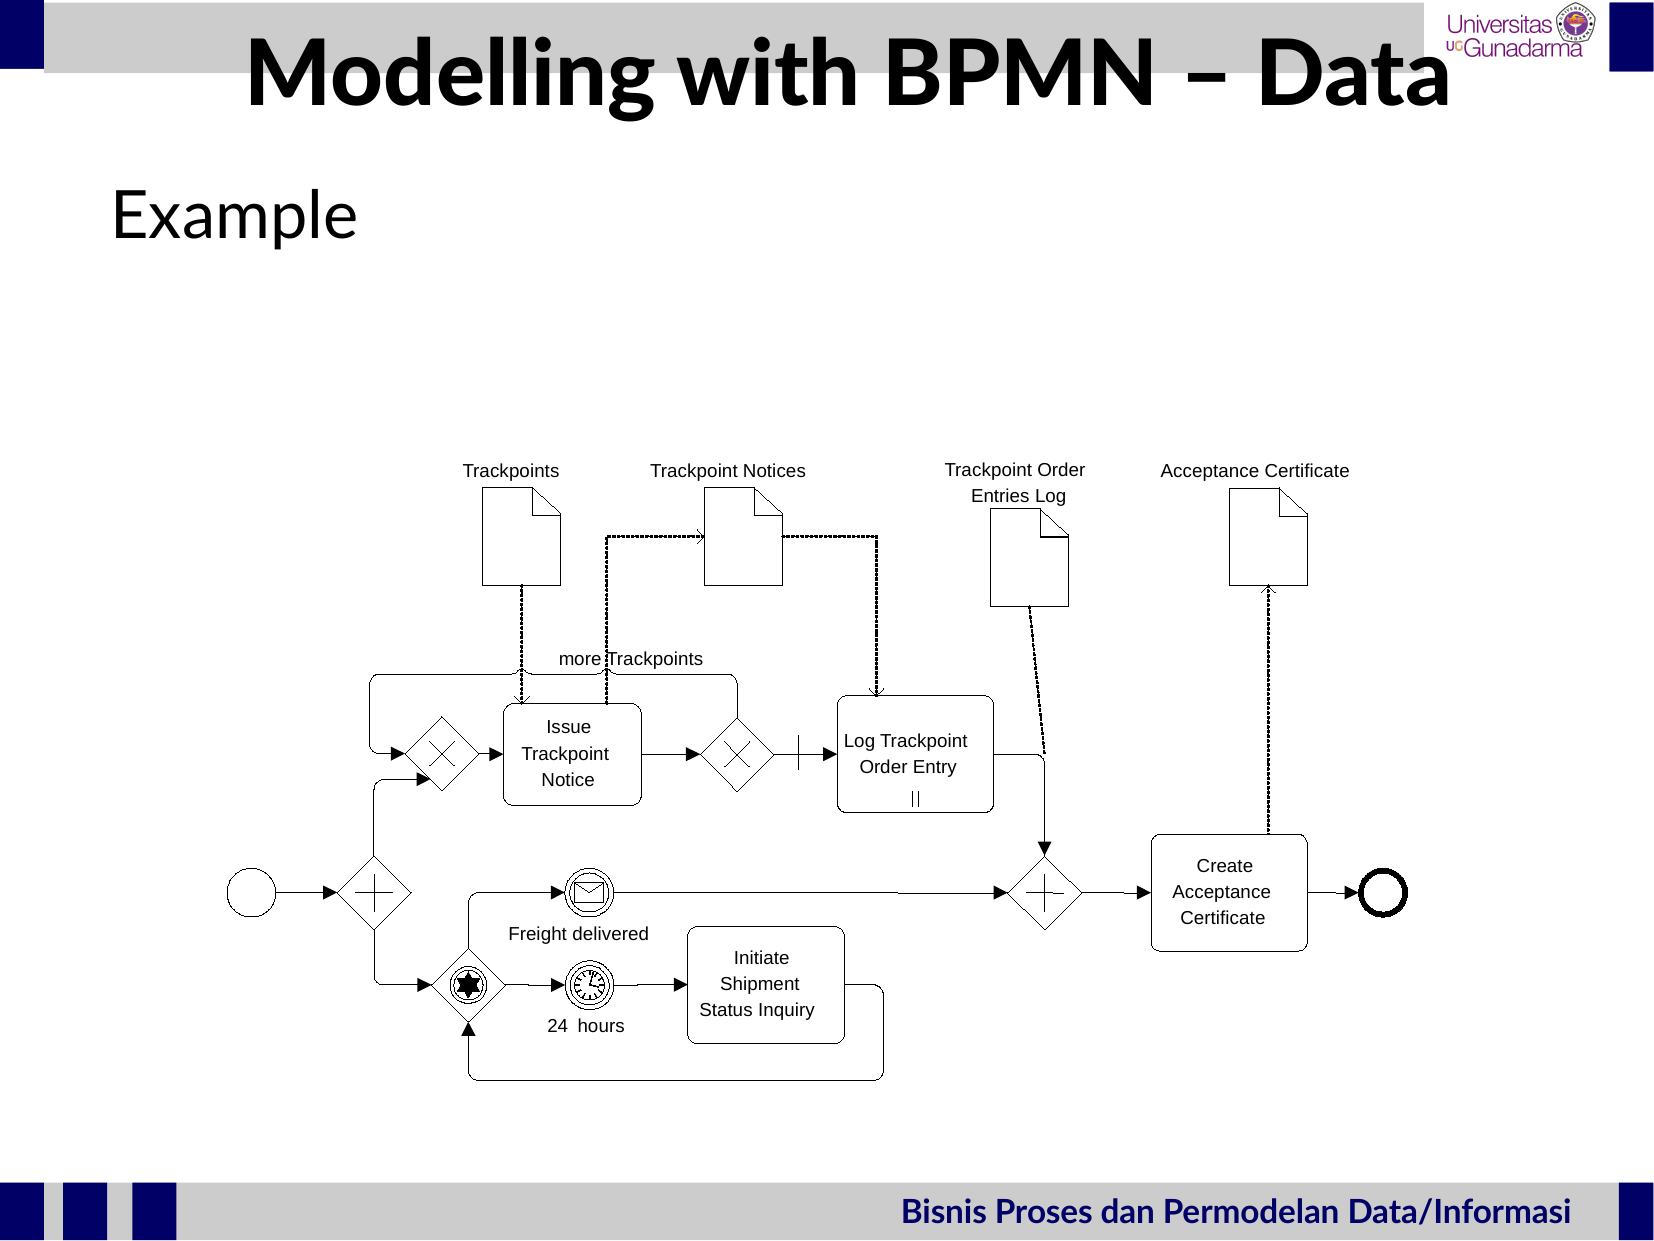

Modelling with BPMN – Data
Example
Trackpoint Order
Trackpoints
Trackpoint Notices
Acceptance Certificate
Entries Log

more Trackpoints

Issue

Log Trackpoint

Trackpoint

Order Entry
Notice

Create

Acceptance

Certificate
Freight delivered

Initiate

Shipment

Status Inquiry
24
hours